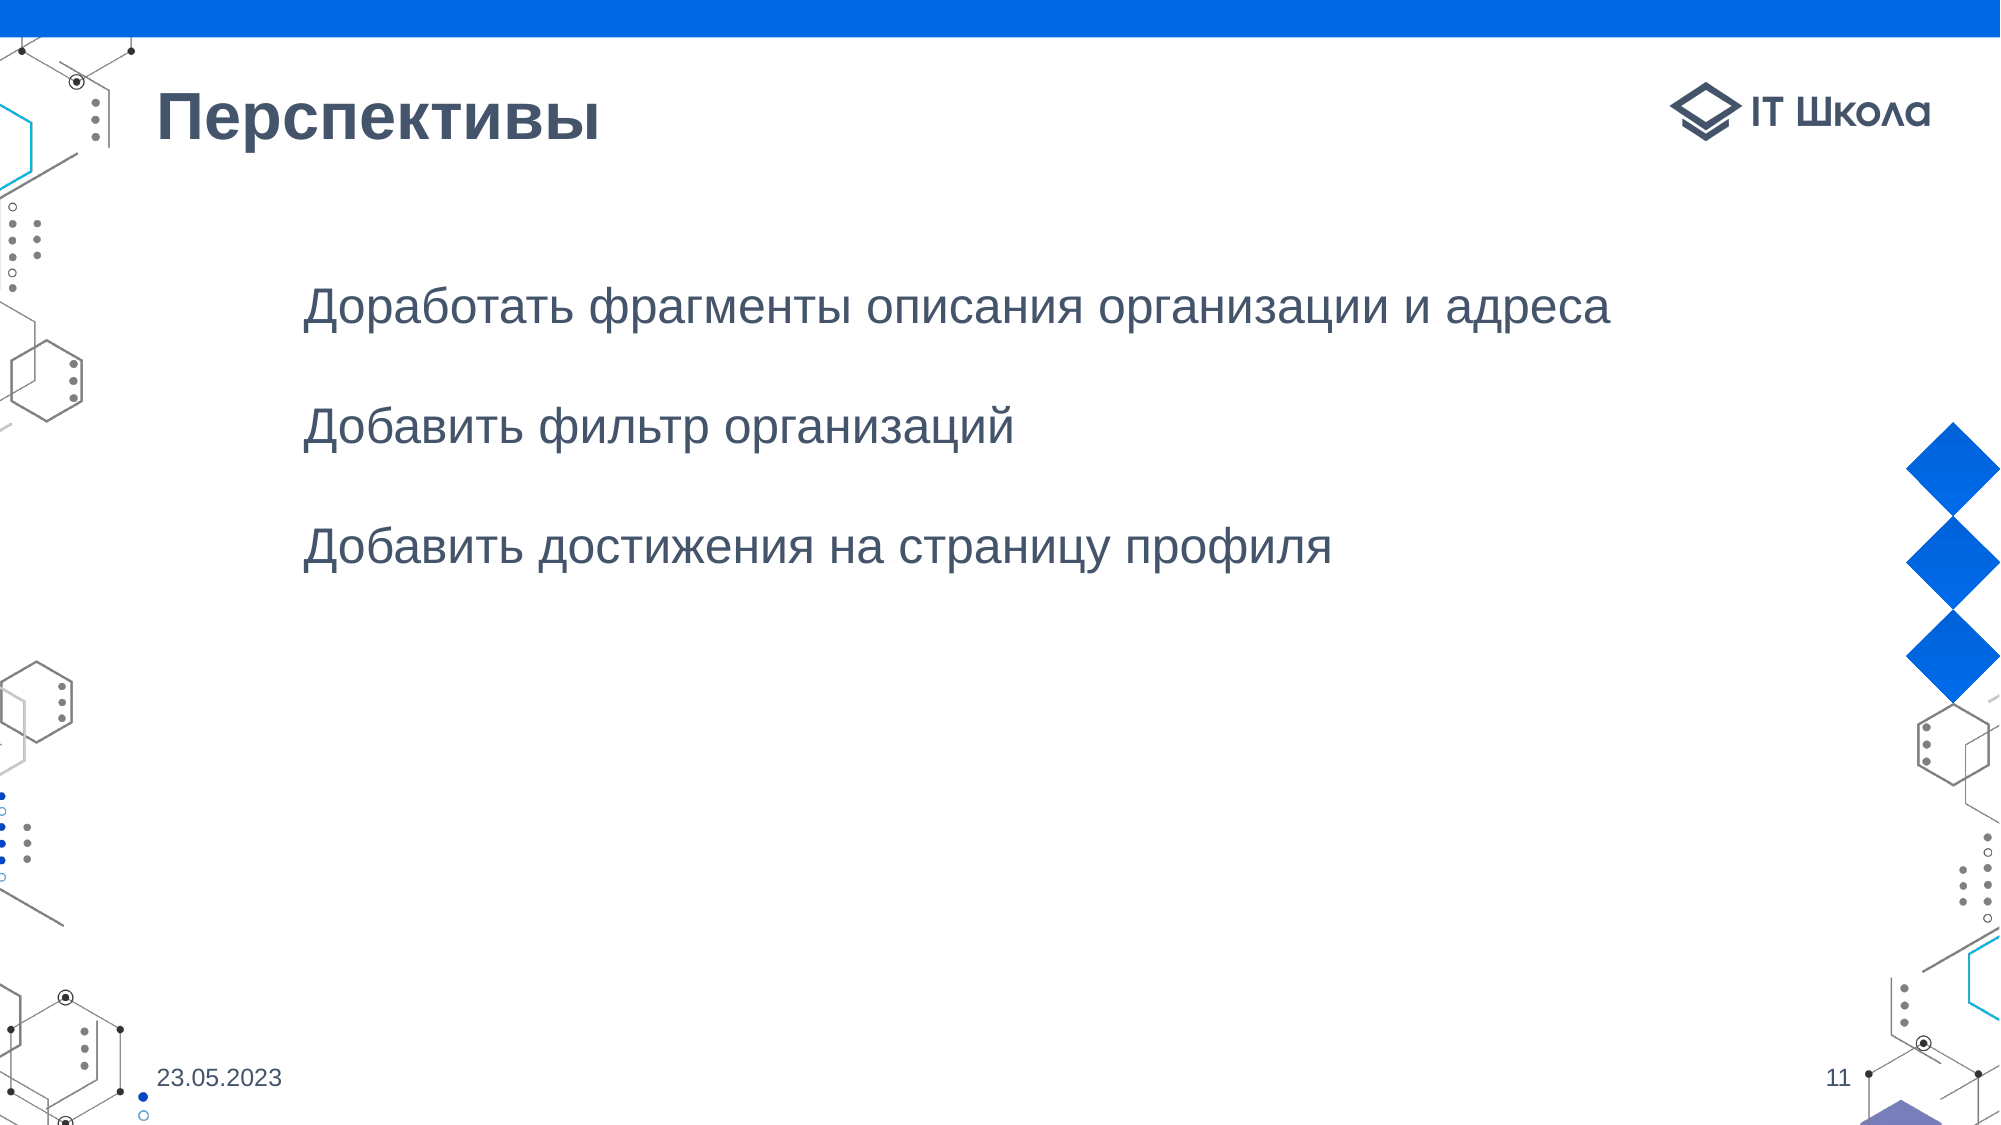

# Перспективы
Доработать фрагменты описания организации и адреса

Добавить фильтр организаций

Добавить достижения на страницу профиля
23.05.2023
11